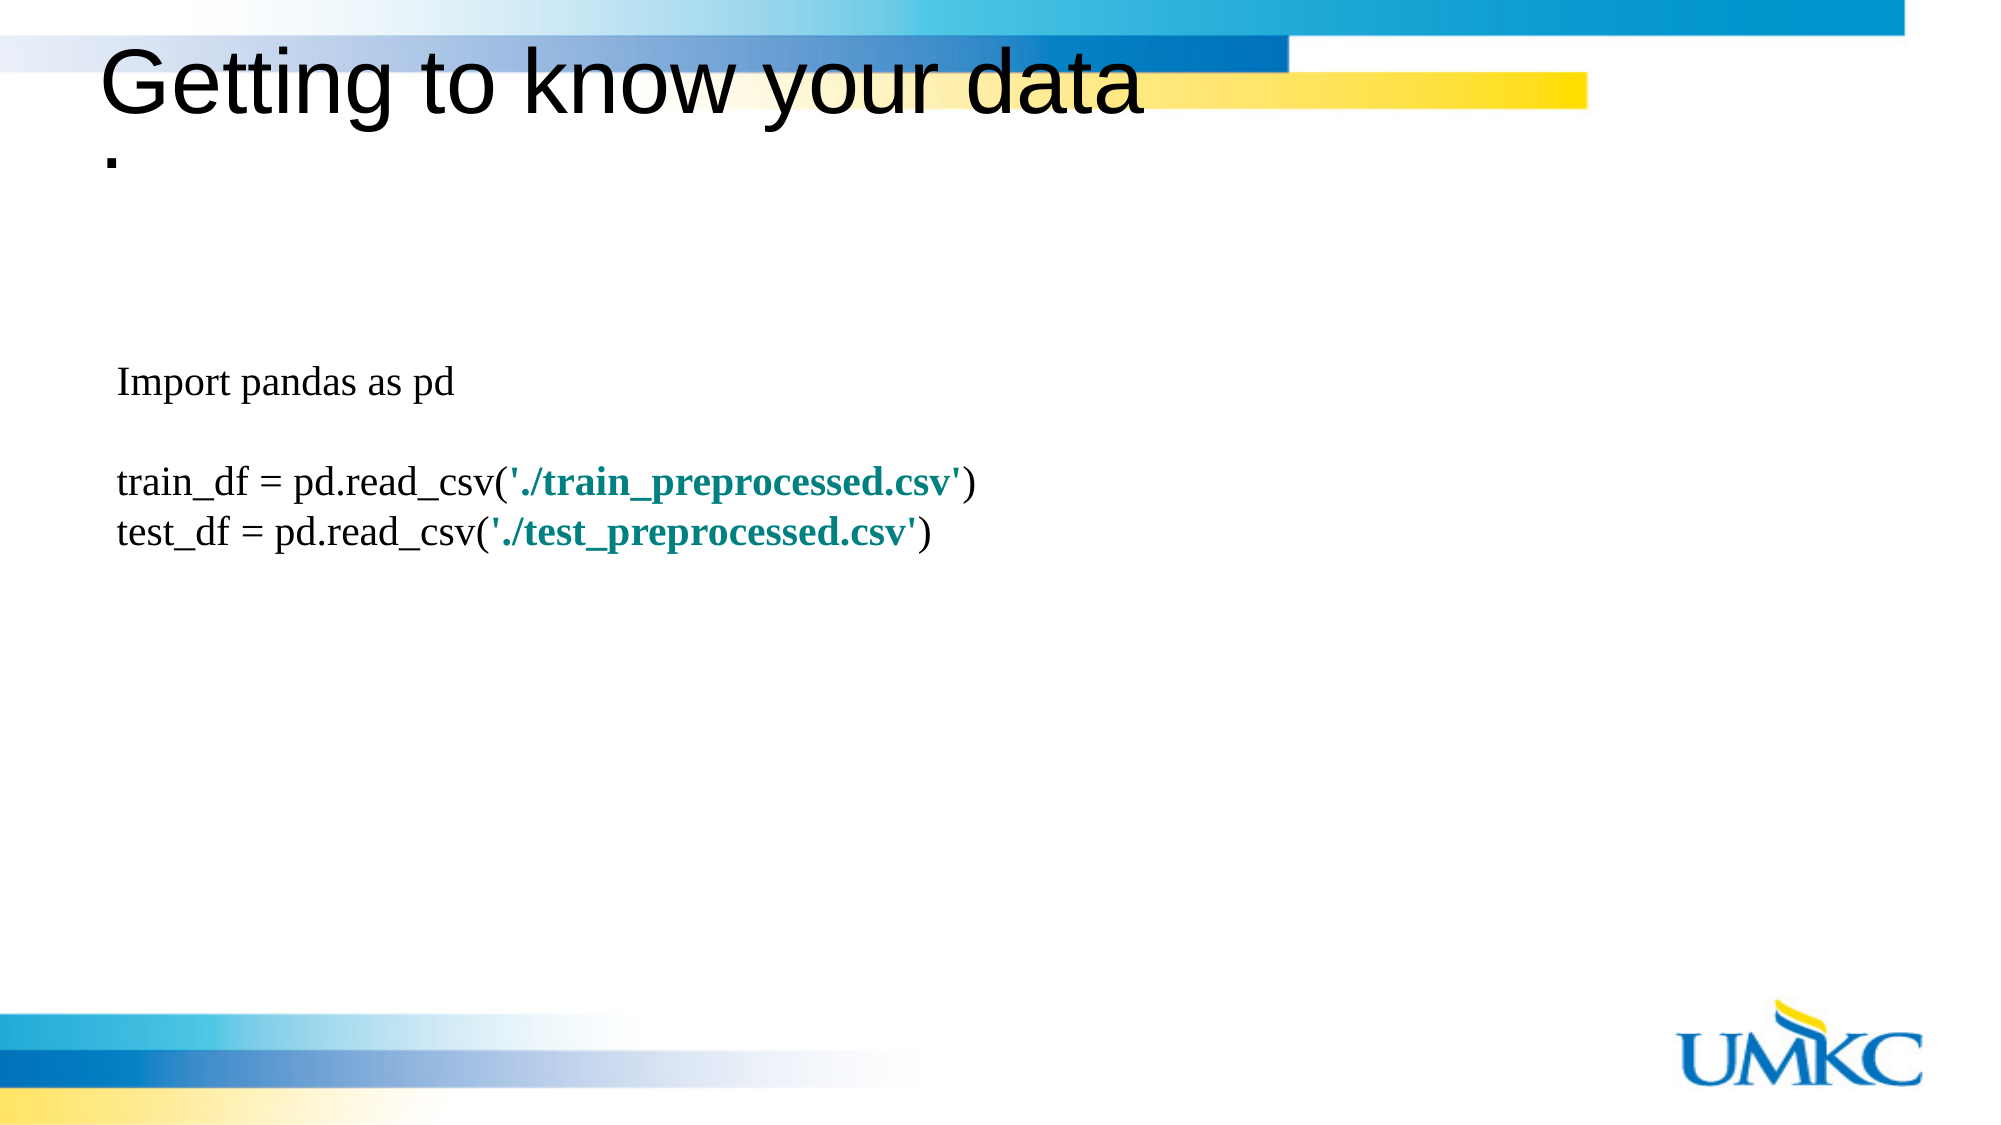

# Getting to know your data
.
Import pandas as pd

train_df = pd.read_csv('./train_preprocessed.csv')
test_df = pd.read_csv('./test_preprocessed.csv')